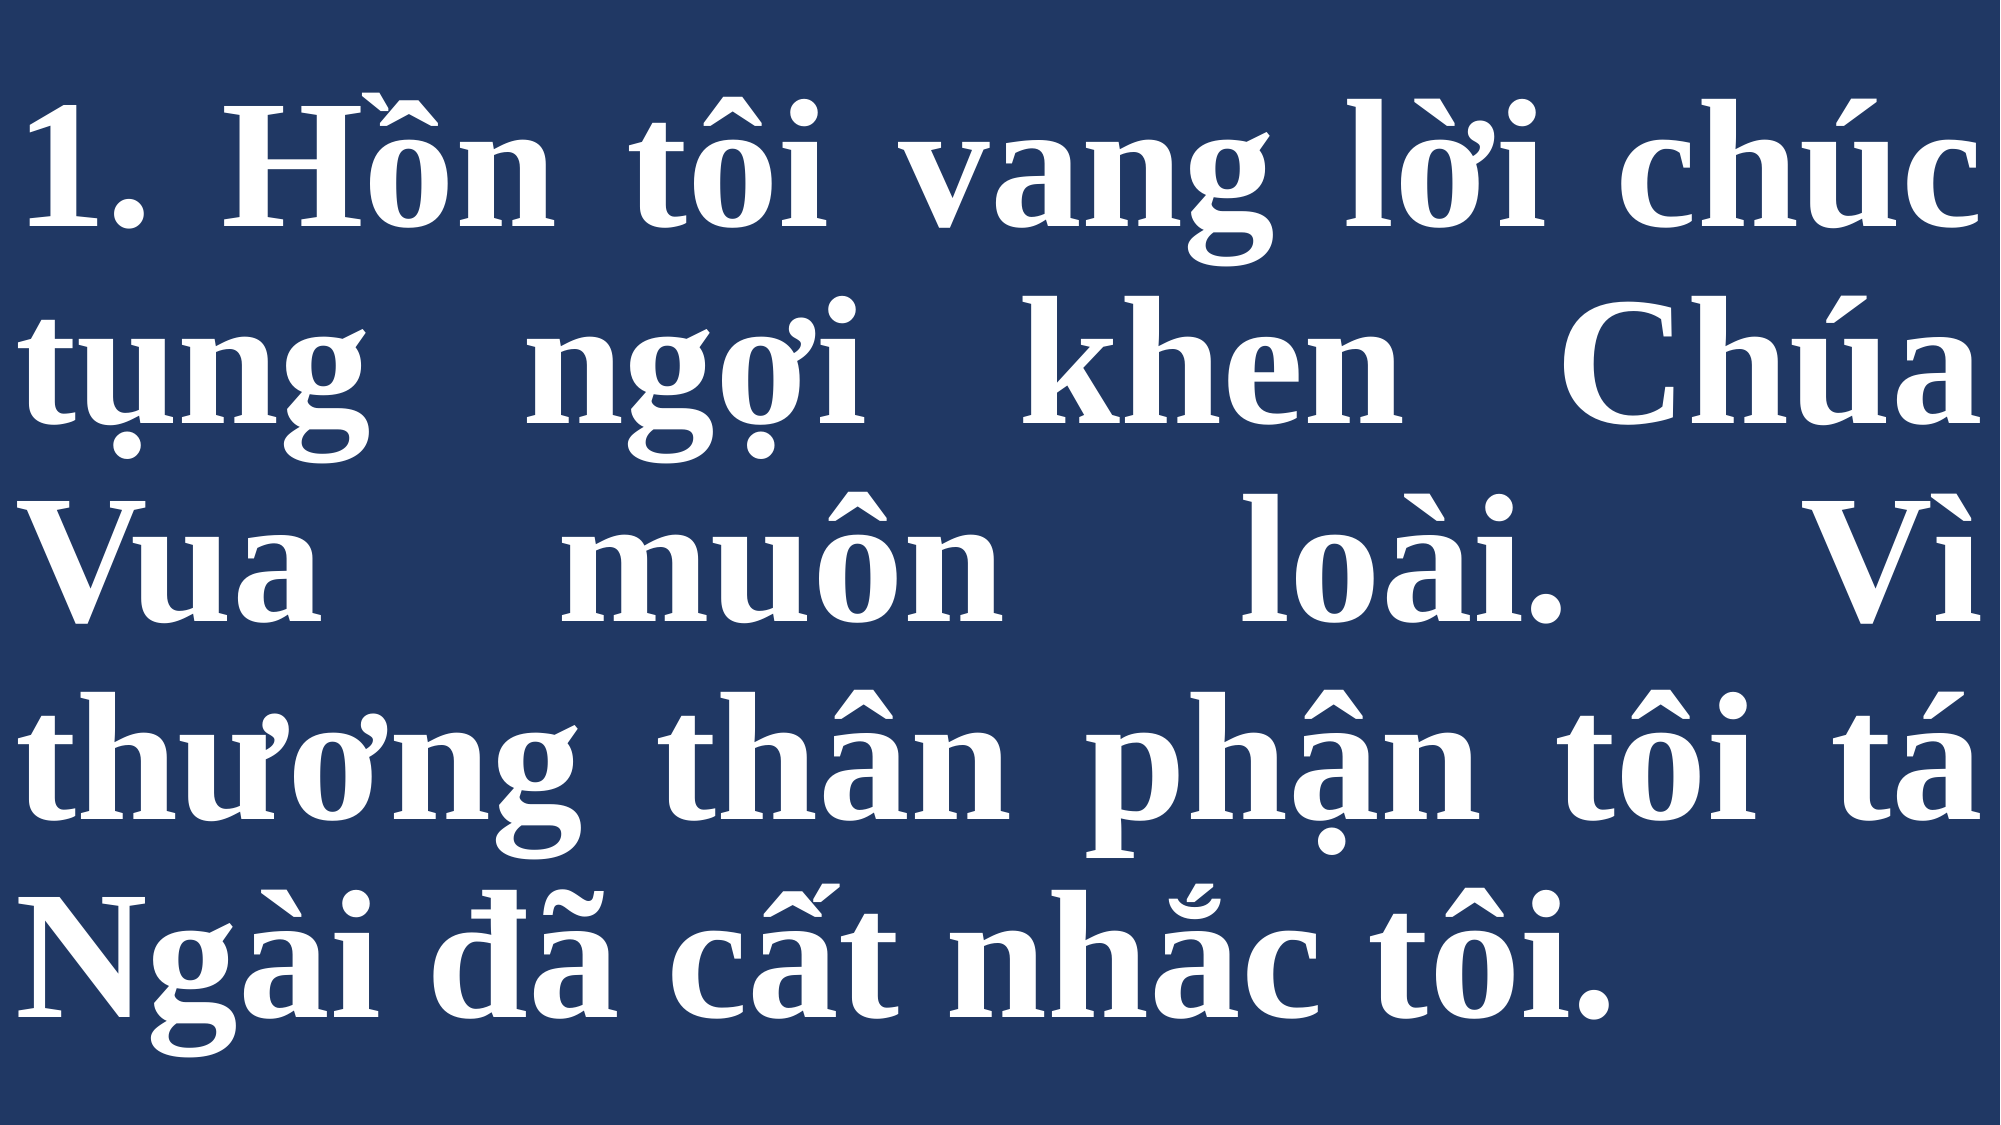

# 1. Hồn tôi vang lời chúc tụng ngợi khen Chúa Vua muôn loài. Vì thương thân phận tôi tá Ngài đã cất nhắc tôi.